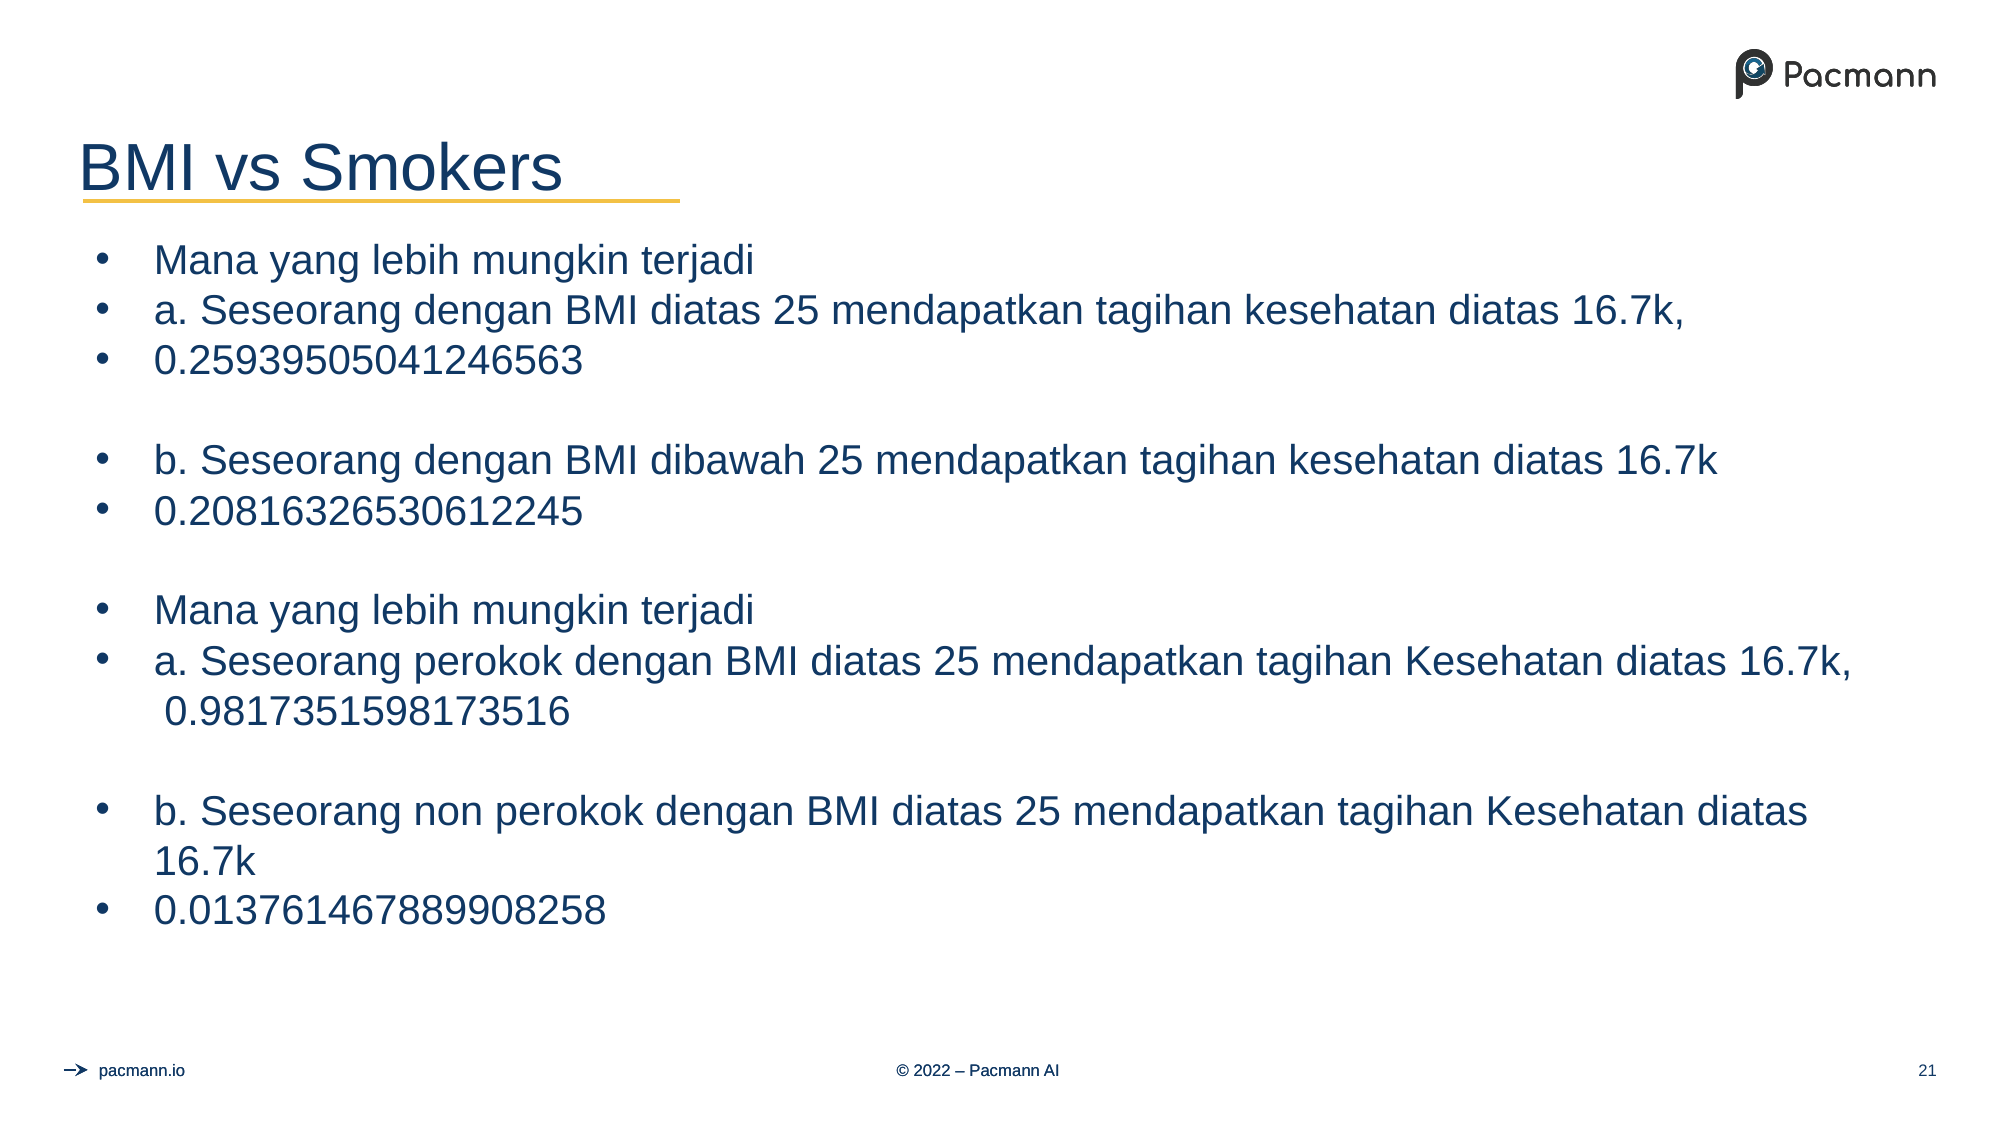

# BMI vs Smokers
Mana yang lebih mungkin terjadi
a. Seseorang dengan BMI diatas 25 mendapatkan tagihan kesehatan diatas 16.7k,
0.25939505041246563

b. Seseorang dengan BMI dibawah 25 mendapatkan tagihan kesehatan diatas 16.7k
0.20816326530612245

Mana yang lebih mungkin terjadi
a. Seseorang perokok dengan BMI diatas 25 mendapatkan tagihan Kesehatan diatas 16.7k,
      0.9817351598173516

b. Seseorang non perokok dengan BMI diatas 25 mendapatkan tagihan Kesehatan diatas 16.7k
0.013761467889908258